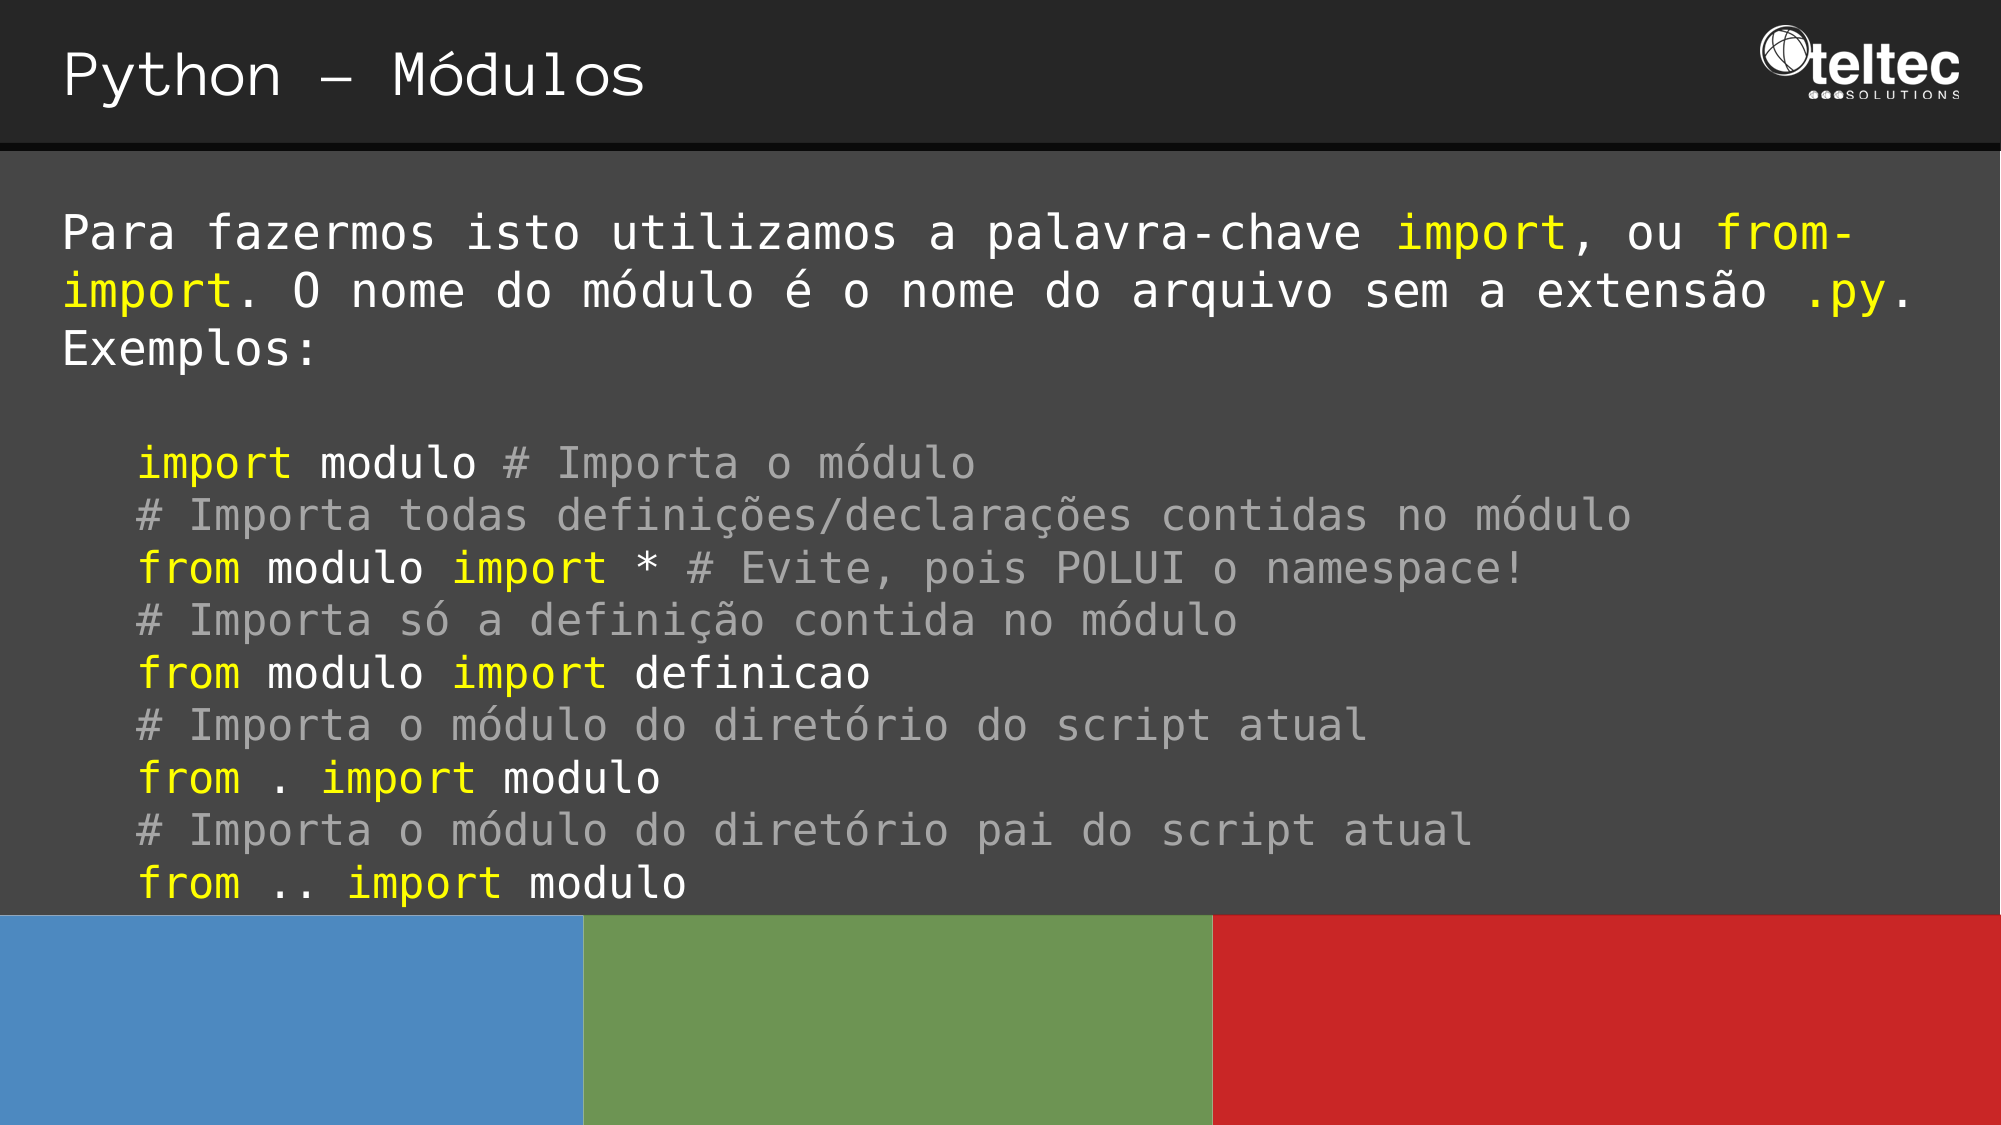

Python – Módulos
Para fazermos isto utilizamos a palavra-chave import, ou from-import. O nome do módulo é o nome do arquivo sem a extensão .py. Exemplos:

import modulo # Importa o módulo
# Importa todas definições/declarações contidas no módulo
from modulo import * # Evite, pois POLUI o namespace!
# Importa só a definição contida no módulo
from modulo import definicao
# Importa o módulo do diretório do script atual
from . import modulo
# Importa o módulo do diretório pai do script atual
from .. import modulo